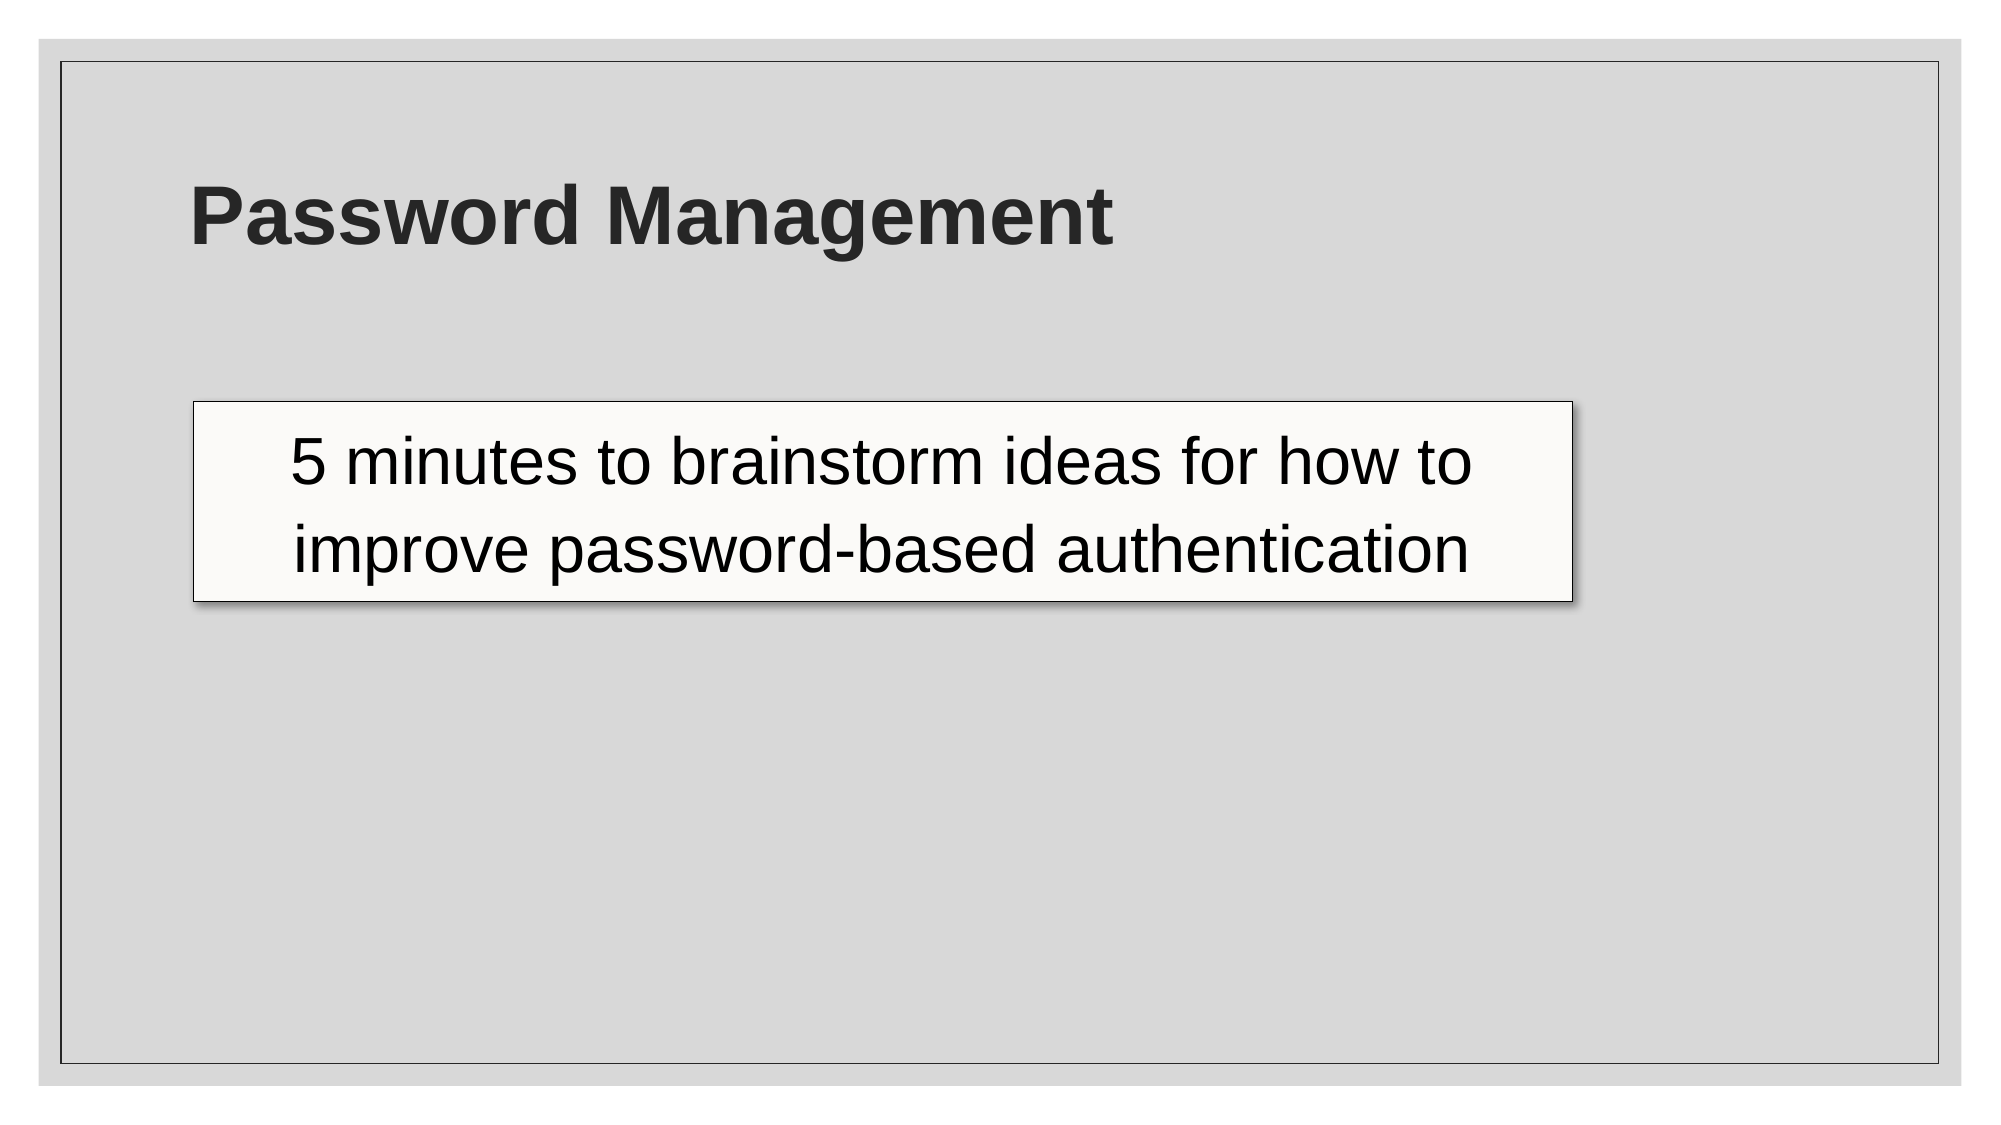

# Password Management
5 minutes to brainstorm ideas for how to improve password-based authentication
54